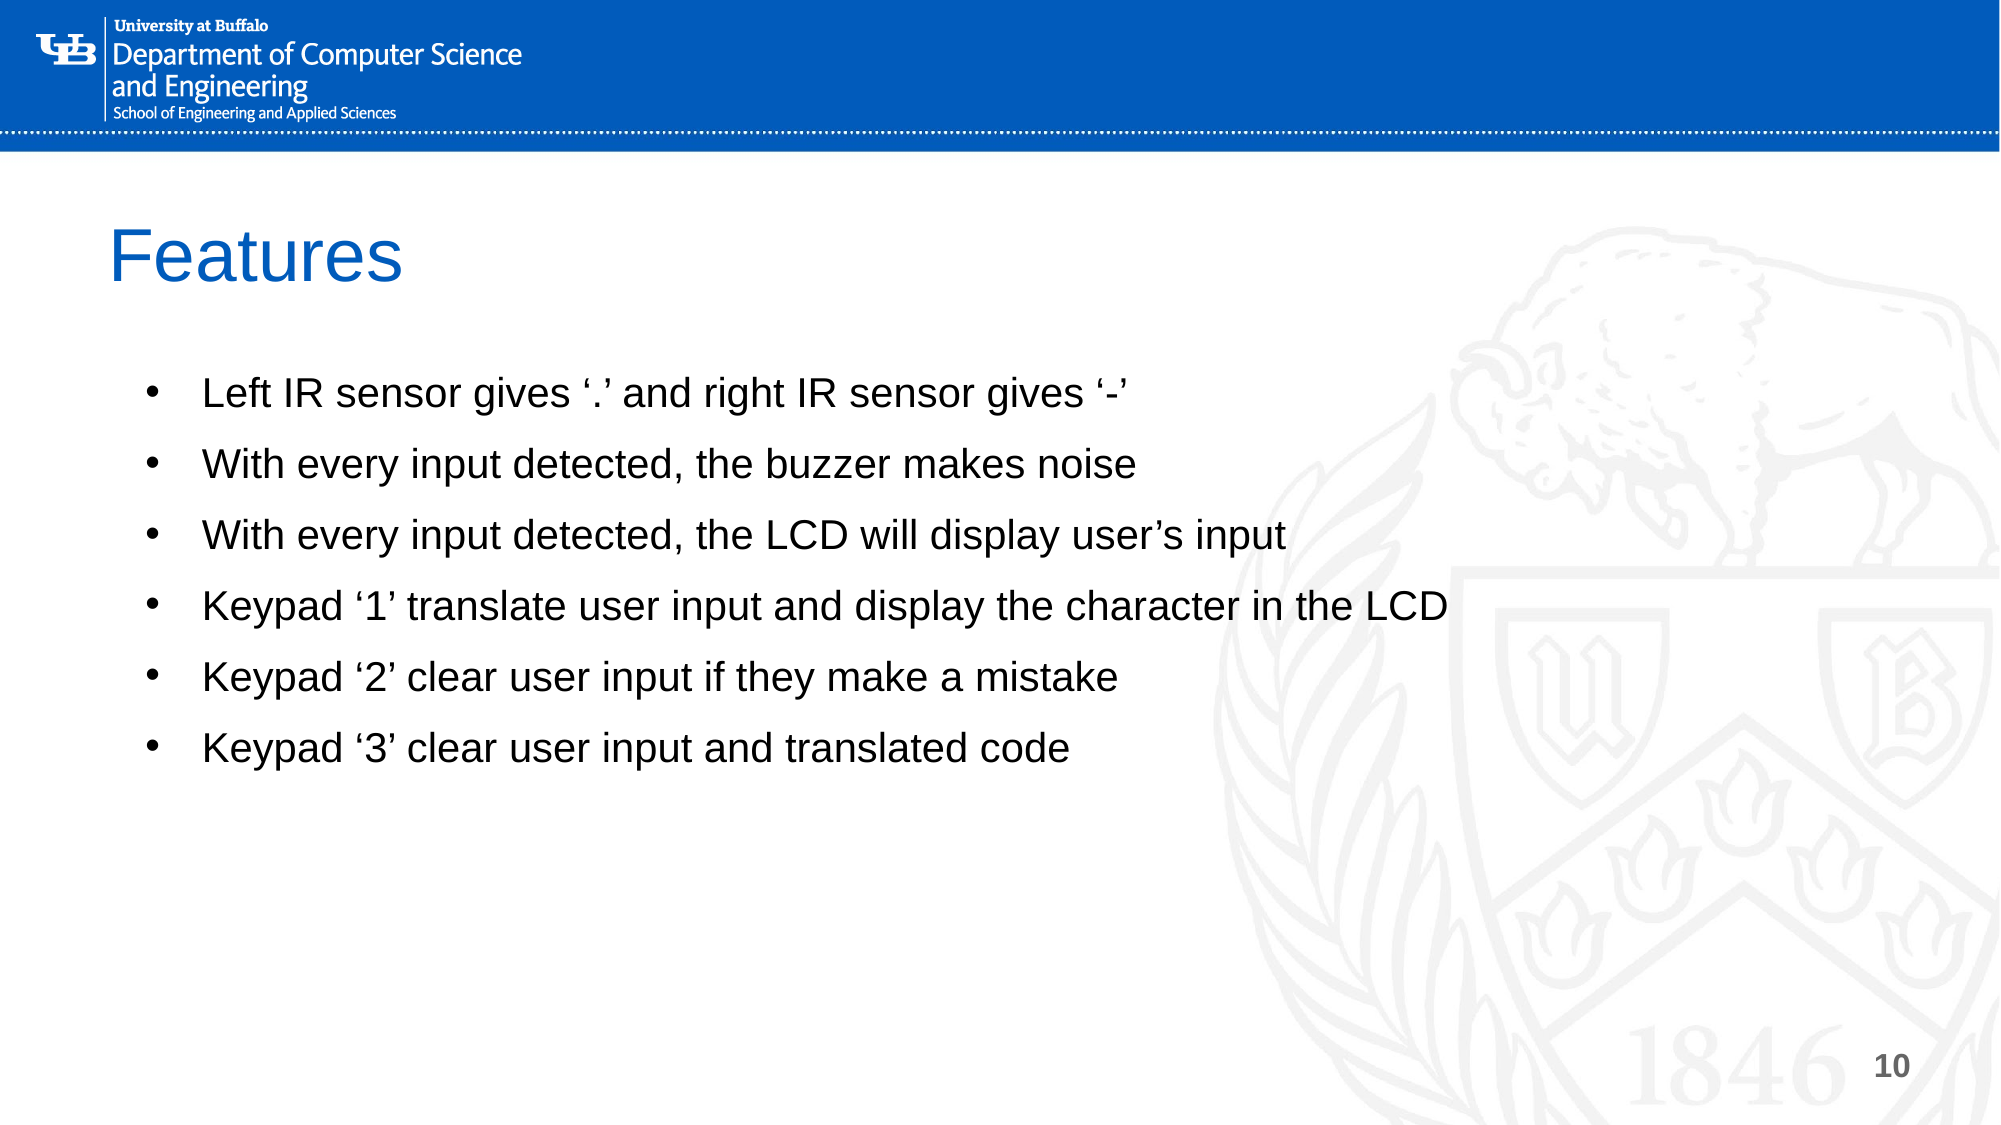

# Features
Left IR sensor gives ‘.’ and right IR sensor gives ‘-’
With every input detected, the buzzer makes noise
With every input detected, the LCD will display user’s input
Keypad ‘1’ translate user input and display the character in the LCD
Keypad ‘2’ clear user input if they make a mistake
Keypad ‘3’ clear user input and translated code